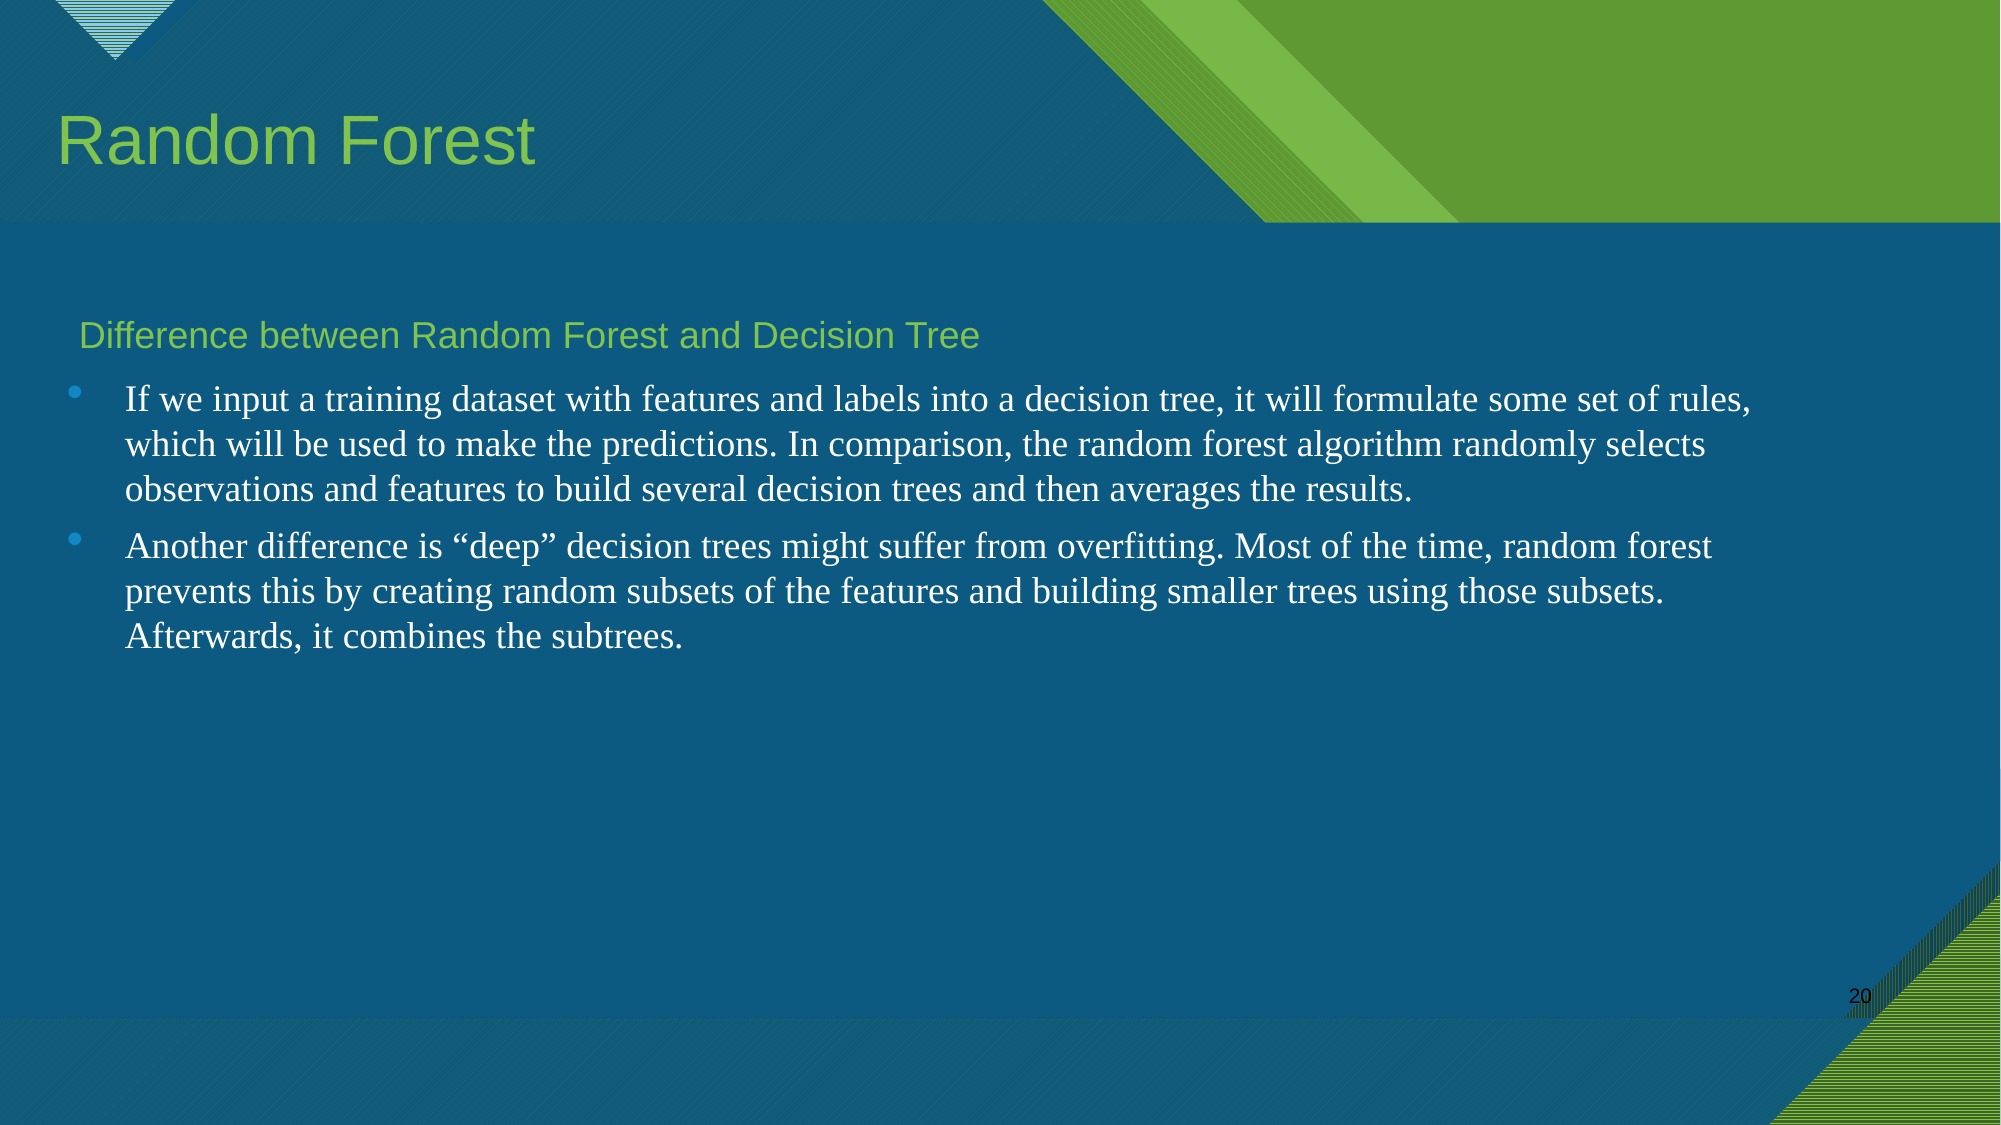

# Random Forest
 Difference between Random Forest and Decision Tree
If we input a training dataset with features and labels into a decision tree, it will formulate some set of rules, which will be used to make the predictions. In comparison, the random forest algorithm randomly selects observations and features to build several decision trees and then averages the results.
Another difference is “deep” decision trees might suffer from overfitting. Most of the time, random forest prevents this by creating random subsets of the features and building smaller trees using those subsets. Afterwards, it combines the subtrees.
20